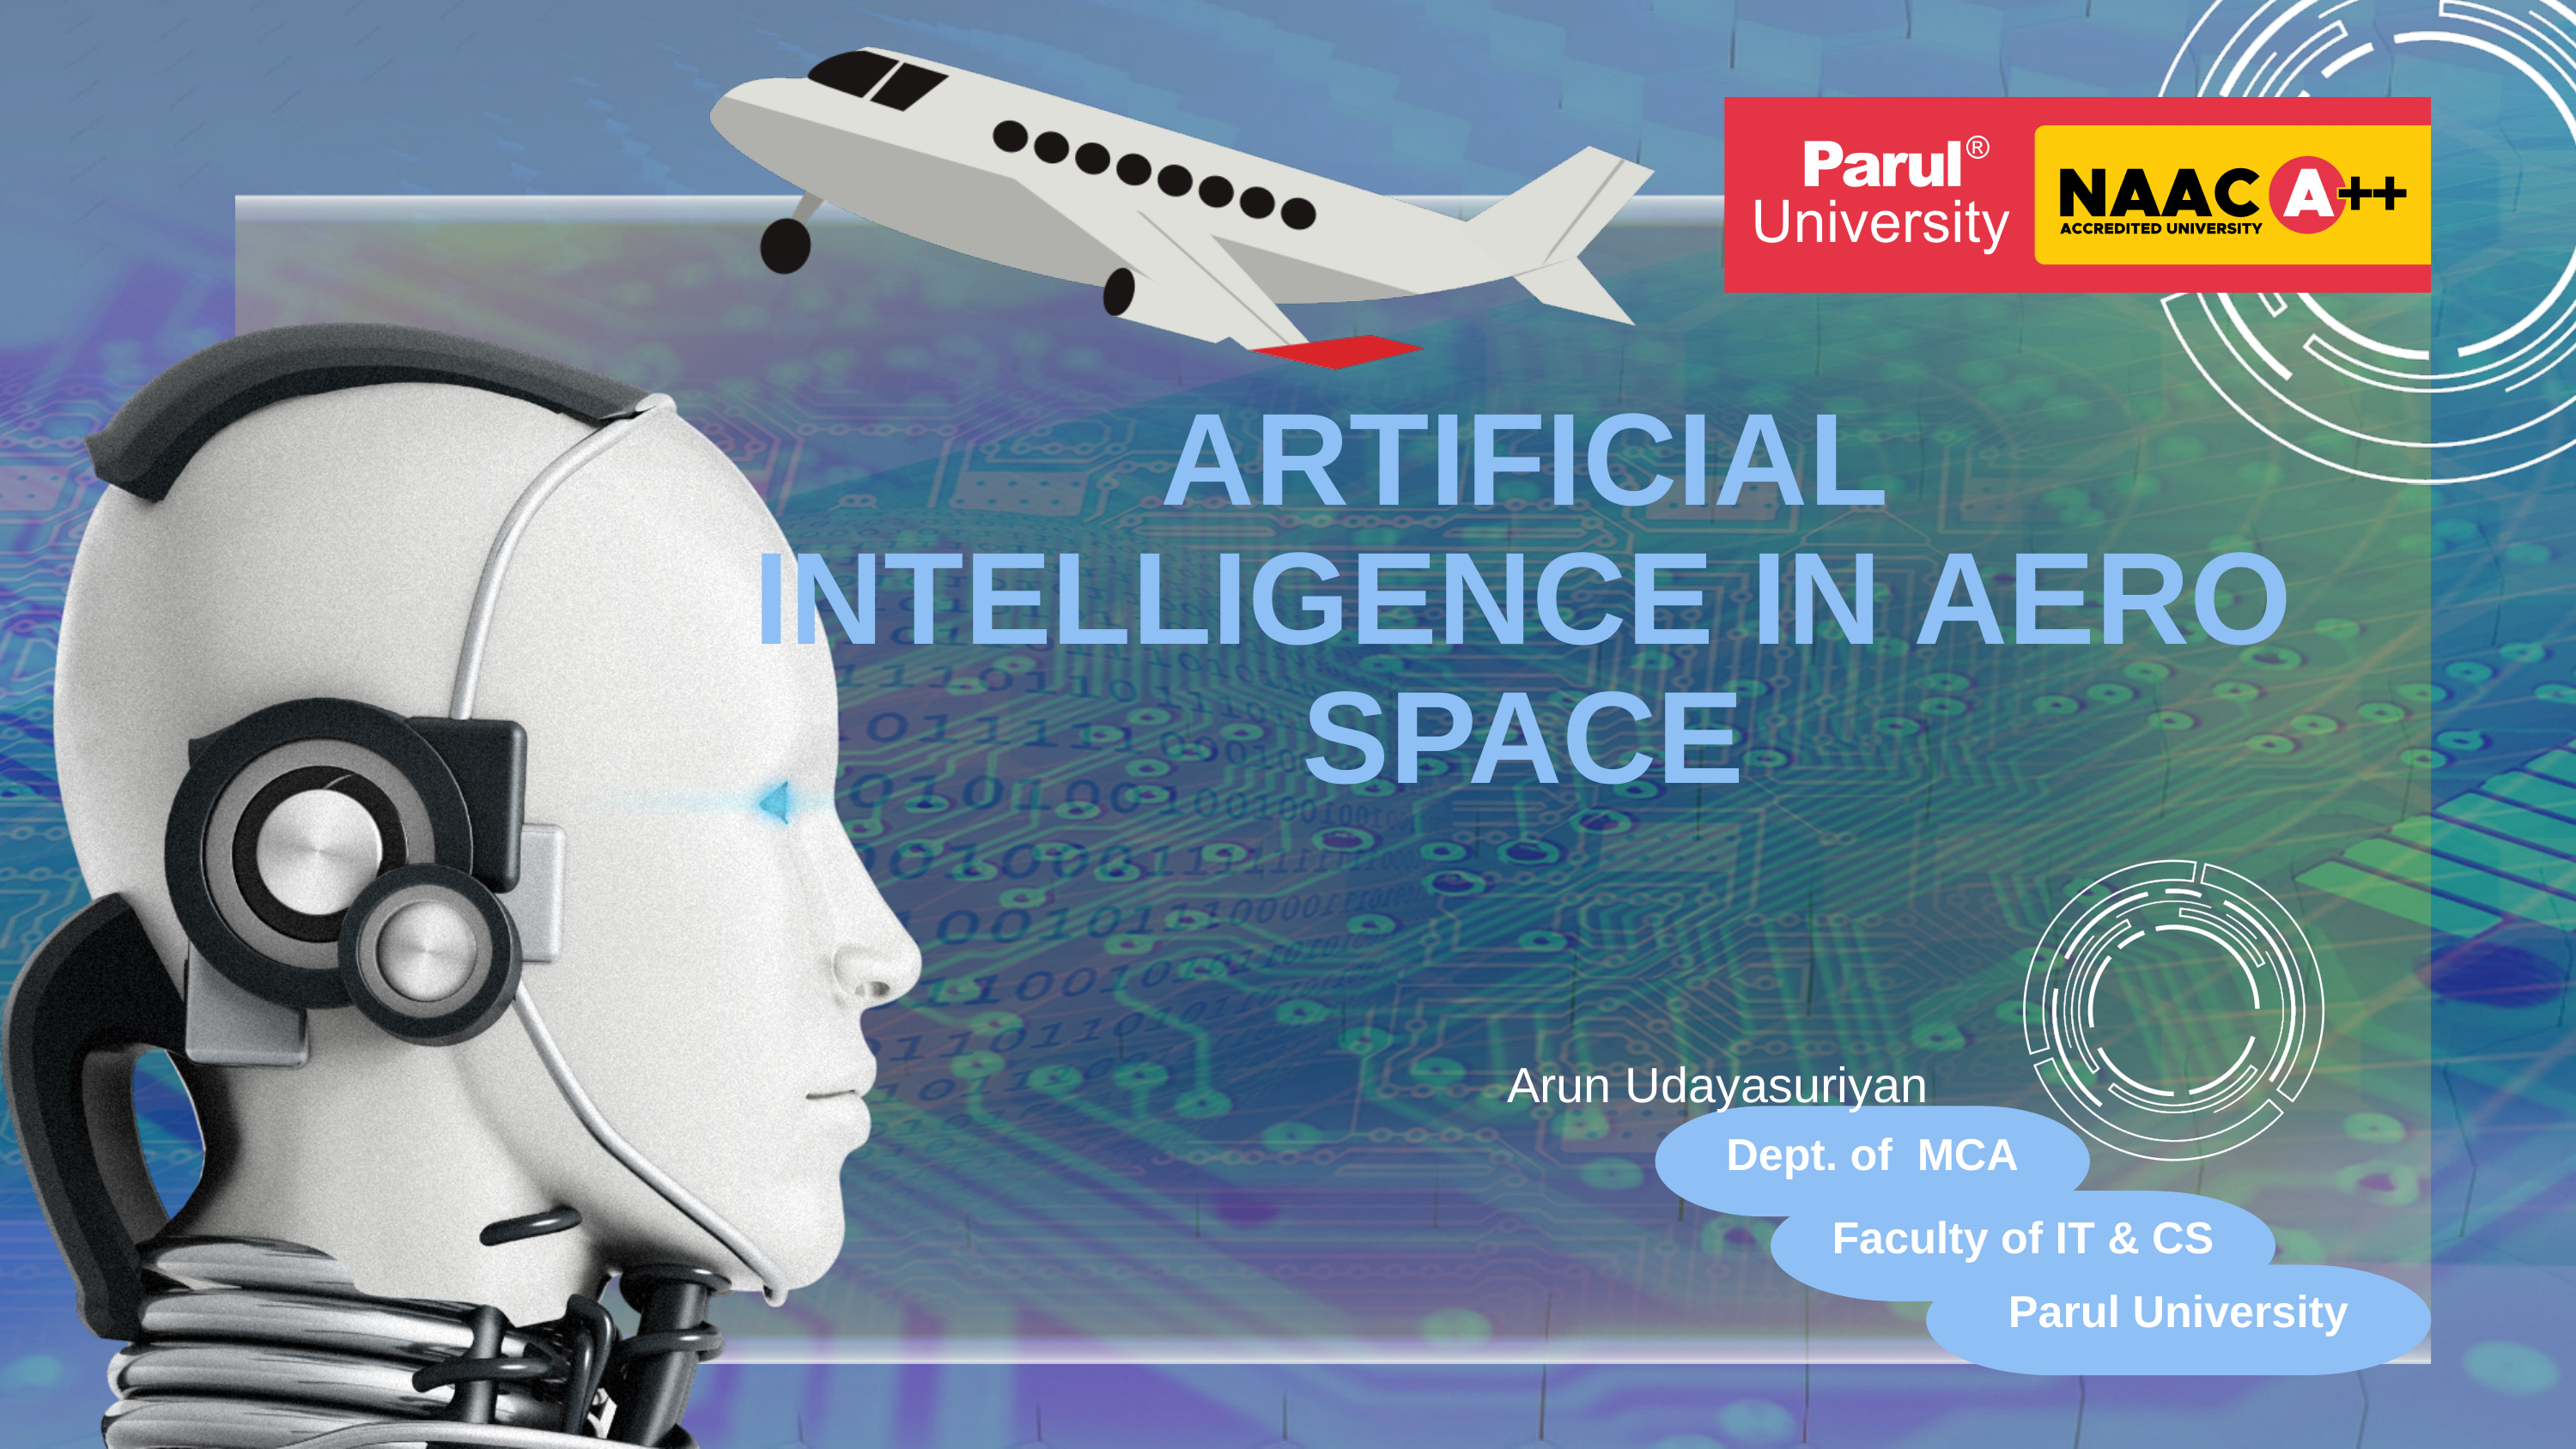

ARTIFICIAL INTELLIGENCE IN AERO SPACE

 Arun Udayasuriyan

Dept. of  MCA

Faculty of IT & CS

Parul University